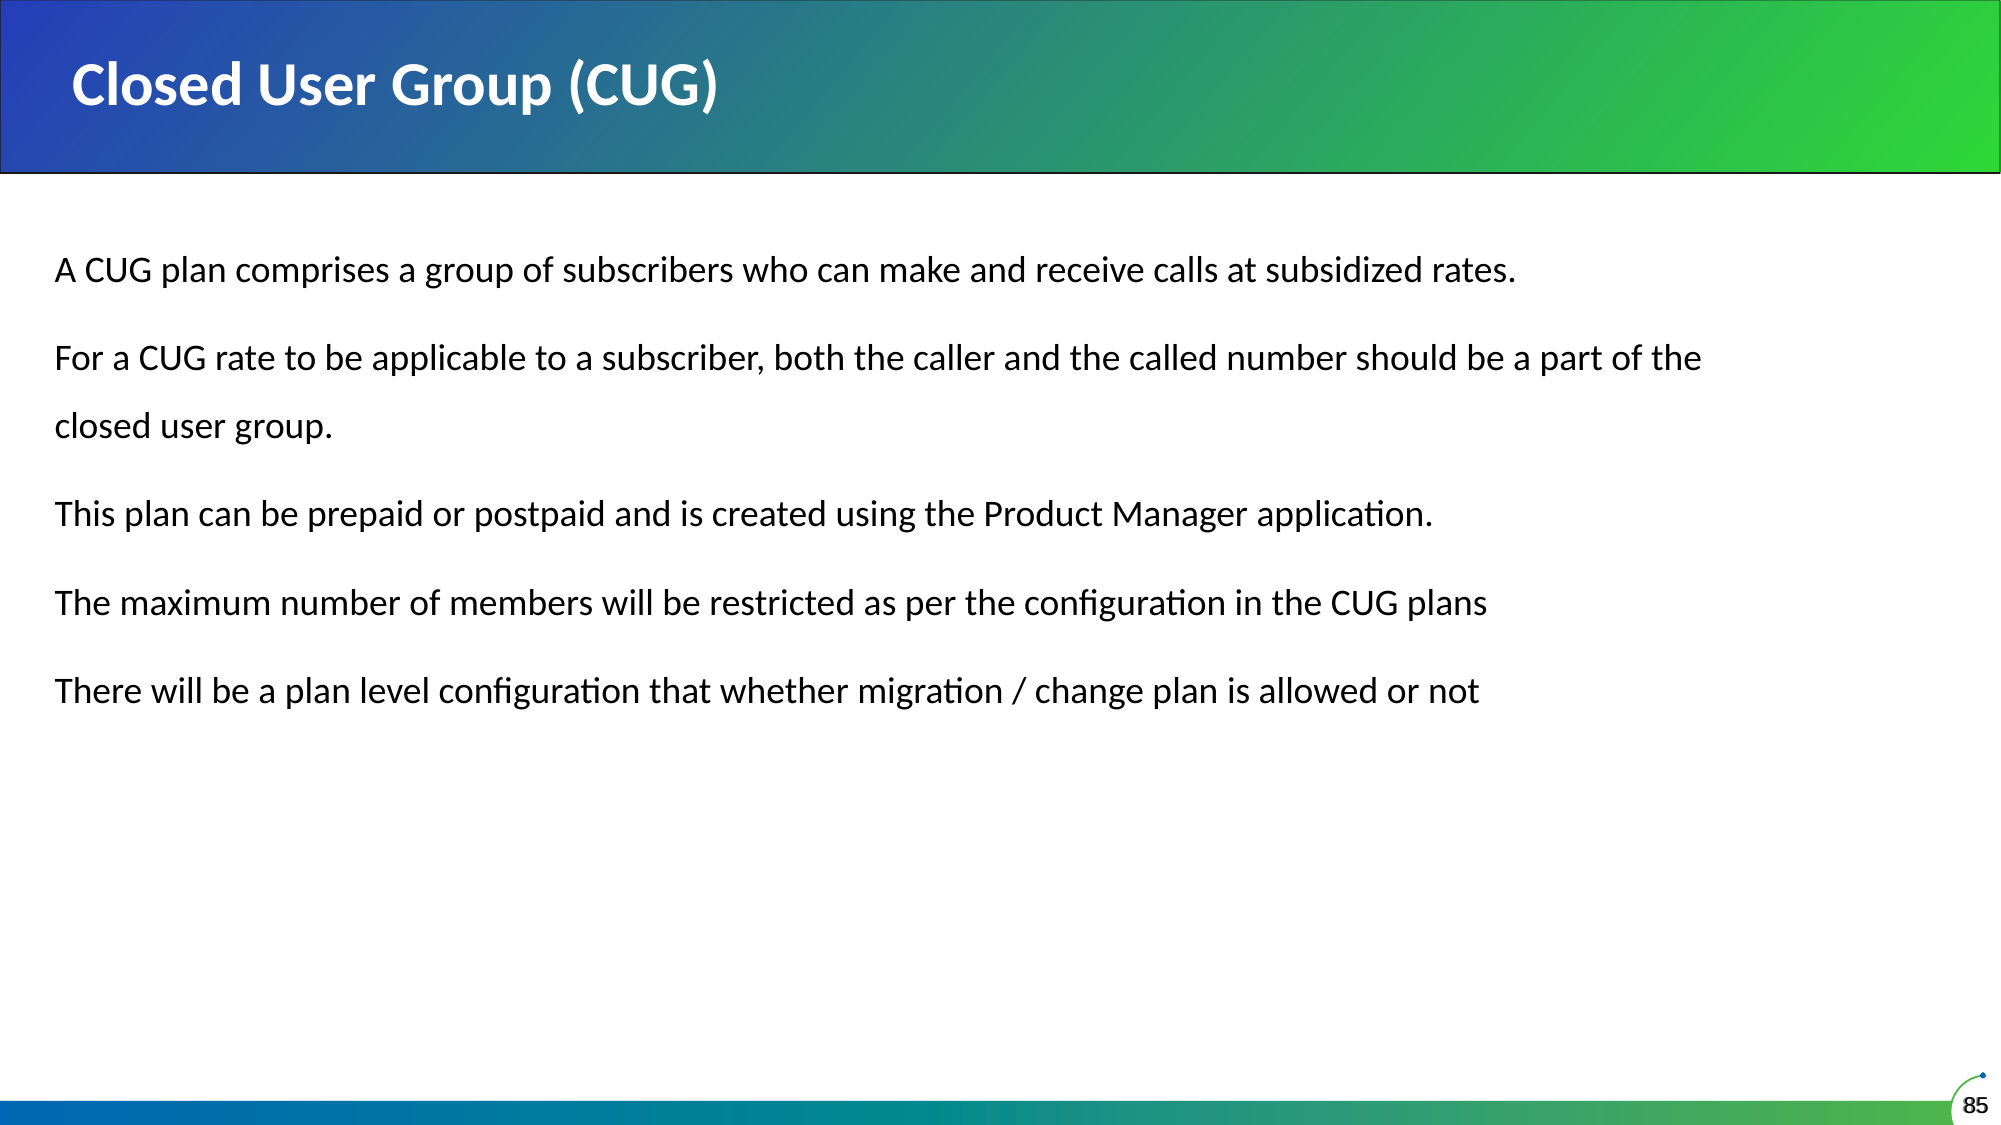

# Closed User Group (CUG)

A CUG plan comprises a group of subscribers who can make and receive calls at subsidized rates.
For a CUG rate to be applicable to a subscriber, both the caller and the called number should be a part of the closed user group.
This plan can be prepaid or postpaid and is created using the Product Manager application.
The maximum number of members will be restricted as per the configuration in the CUG plans
There will be a plan level configuration that whether migration / change plan is allowed or not